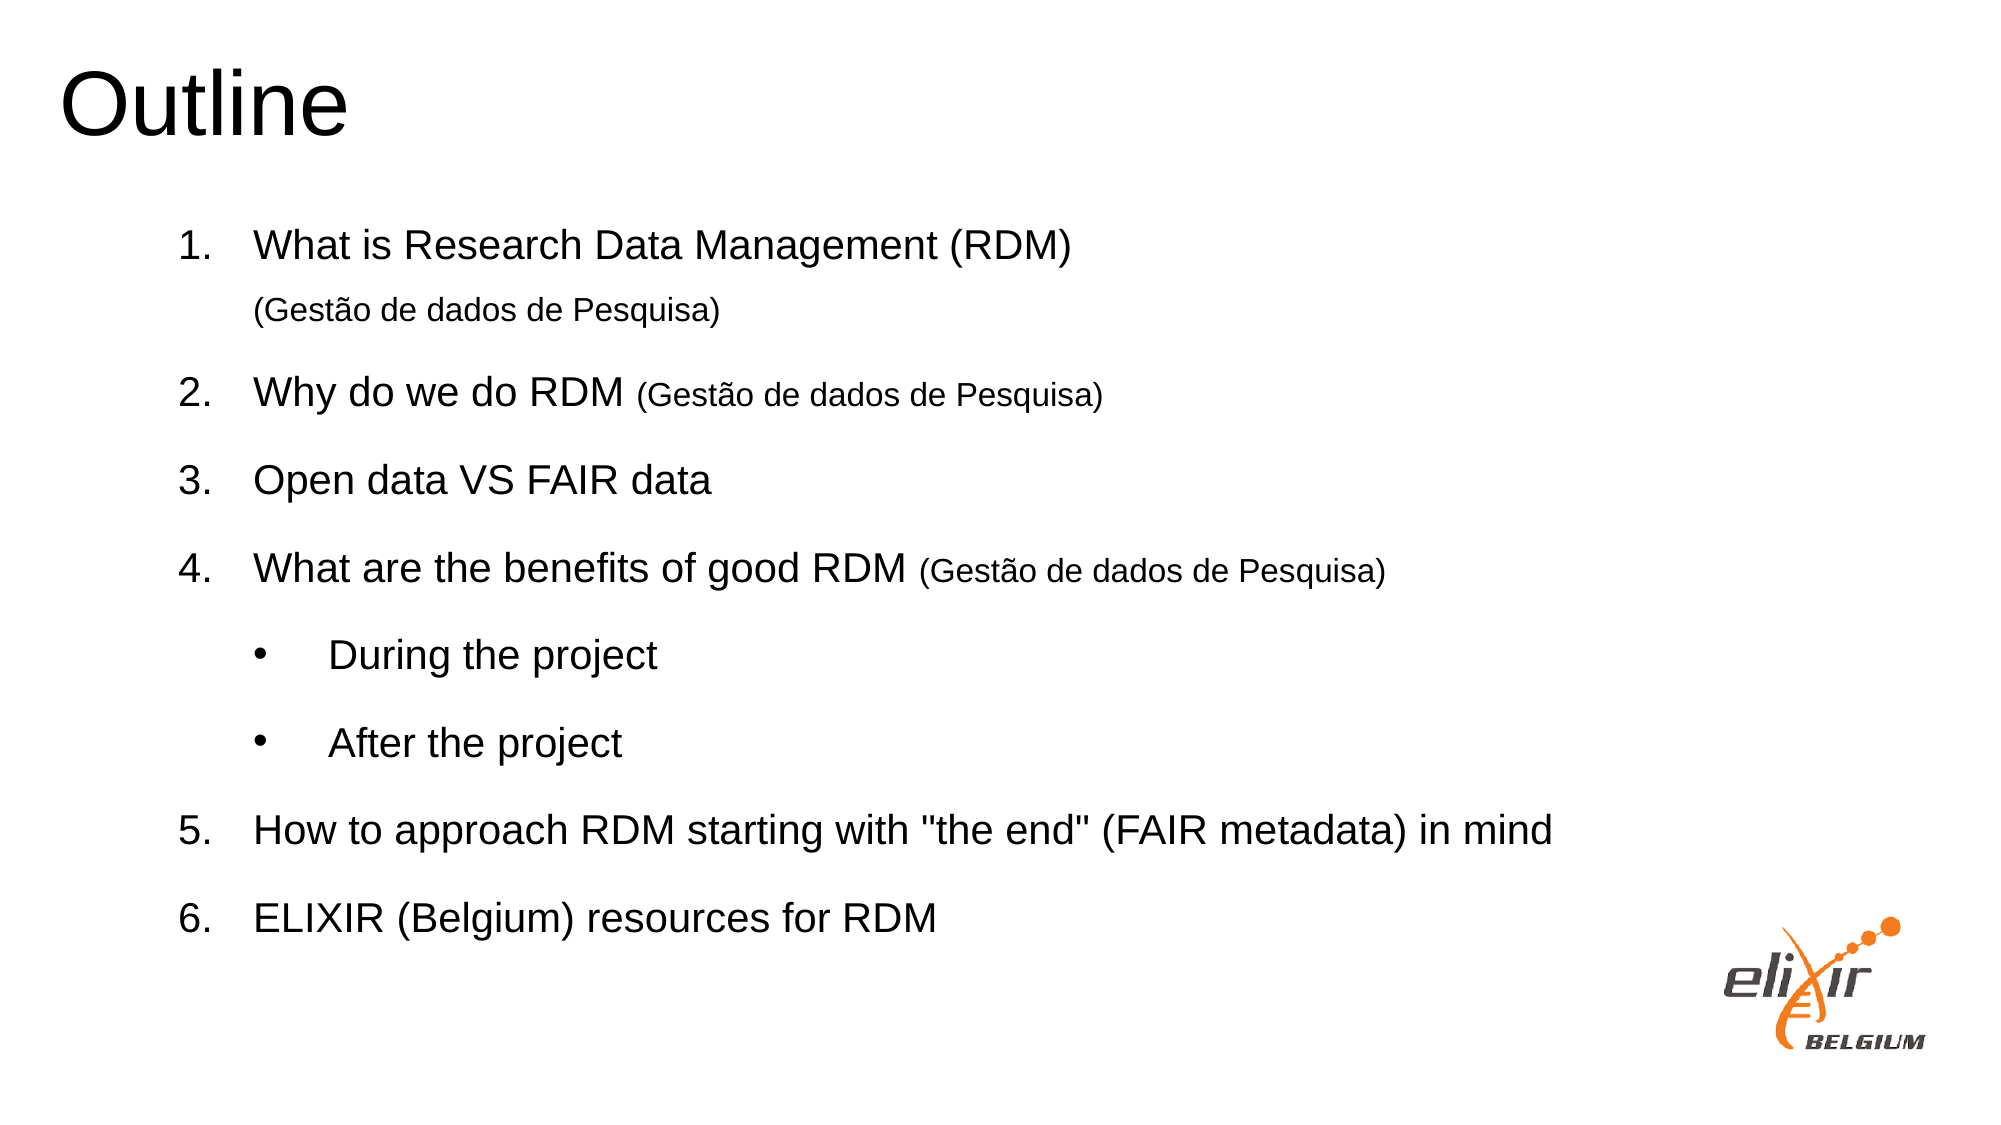

# Outline
What is Research Data Management (RDM)
(Gestão de dados de Pesquisa)
Why do we do RDM (Gestão de dados de Pesquisa)
Open data VS FAIR data
What are the benefits of good RDM (Gestão de dados de Pesquisa)
During the project
After the project
How to approach RDM starting with "the end" (FAIR metadata) in mind
ELIXIR (Belgium) resources for RDM